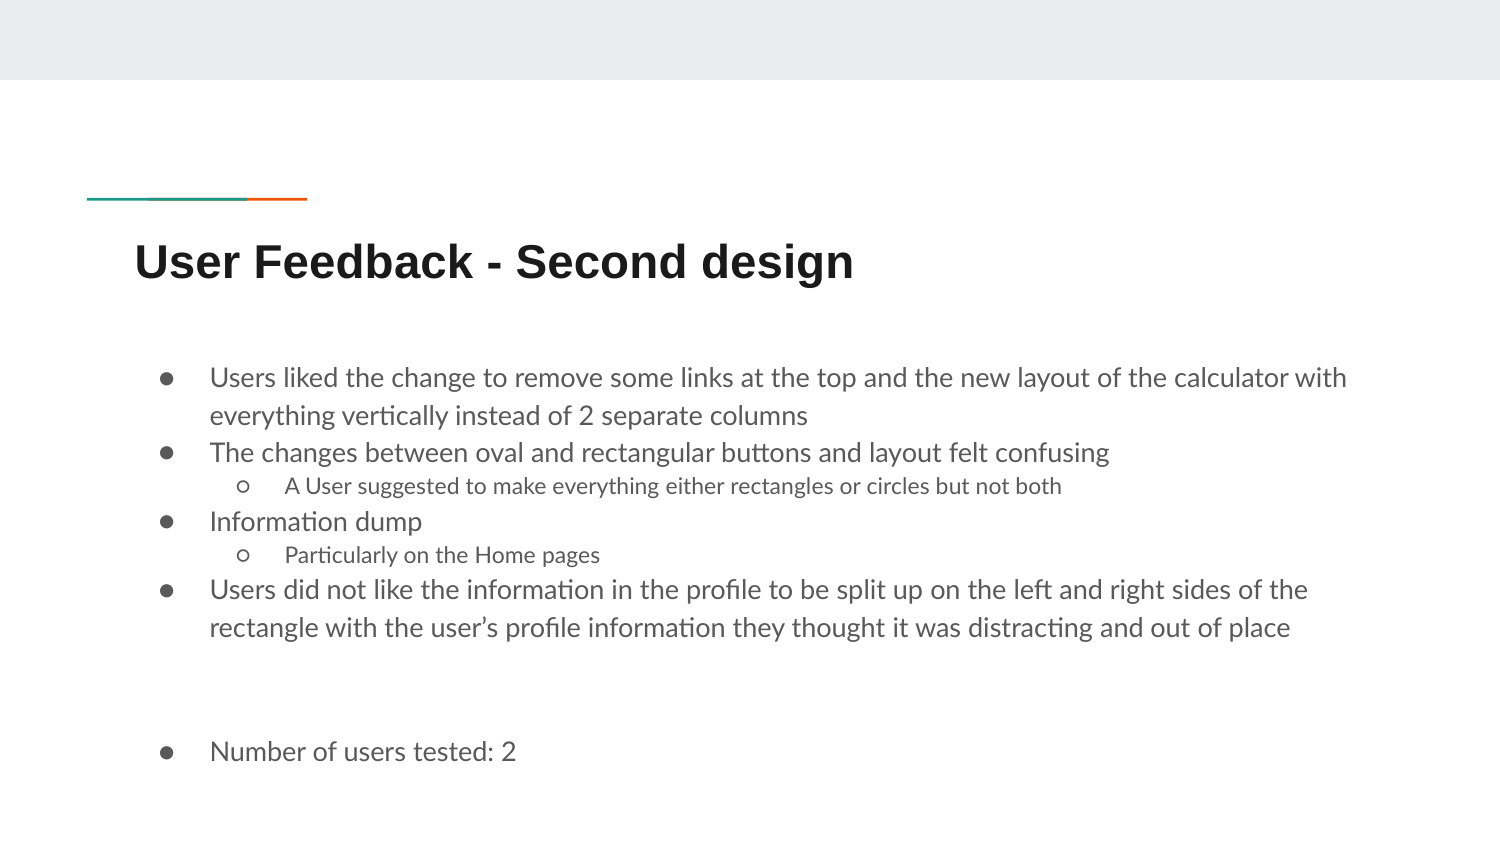

# User Feedback - Second design
Users liked the change to remove some links at the top and the new layout of the calculator with everything vertically instead of 2 separate columns
The changes between oval and rectangular buttons and layout felt confusing
A User suggested to make everything either rectangles or circles but not both
Information dump
Particularly on the Home pages
Users did not like the information in the profile to be split up on the left and right sides of the rectangle with the user’s profile information they thought it was distracting and out of place

Number of users tested: 2